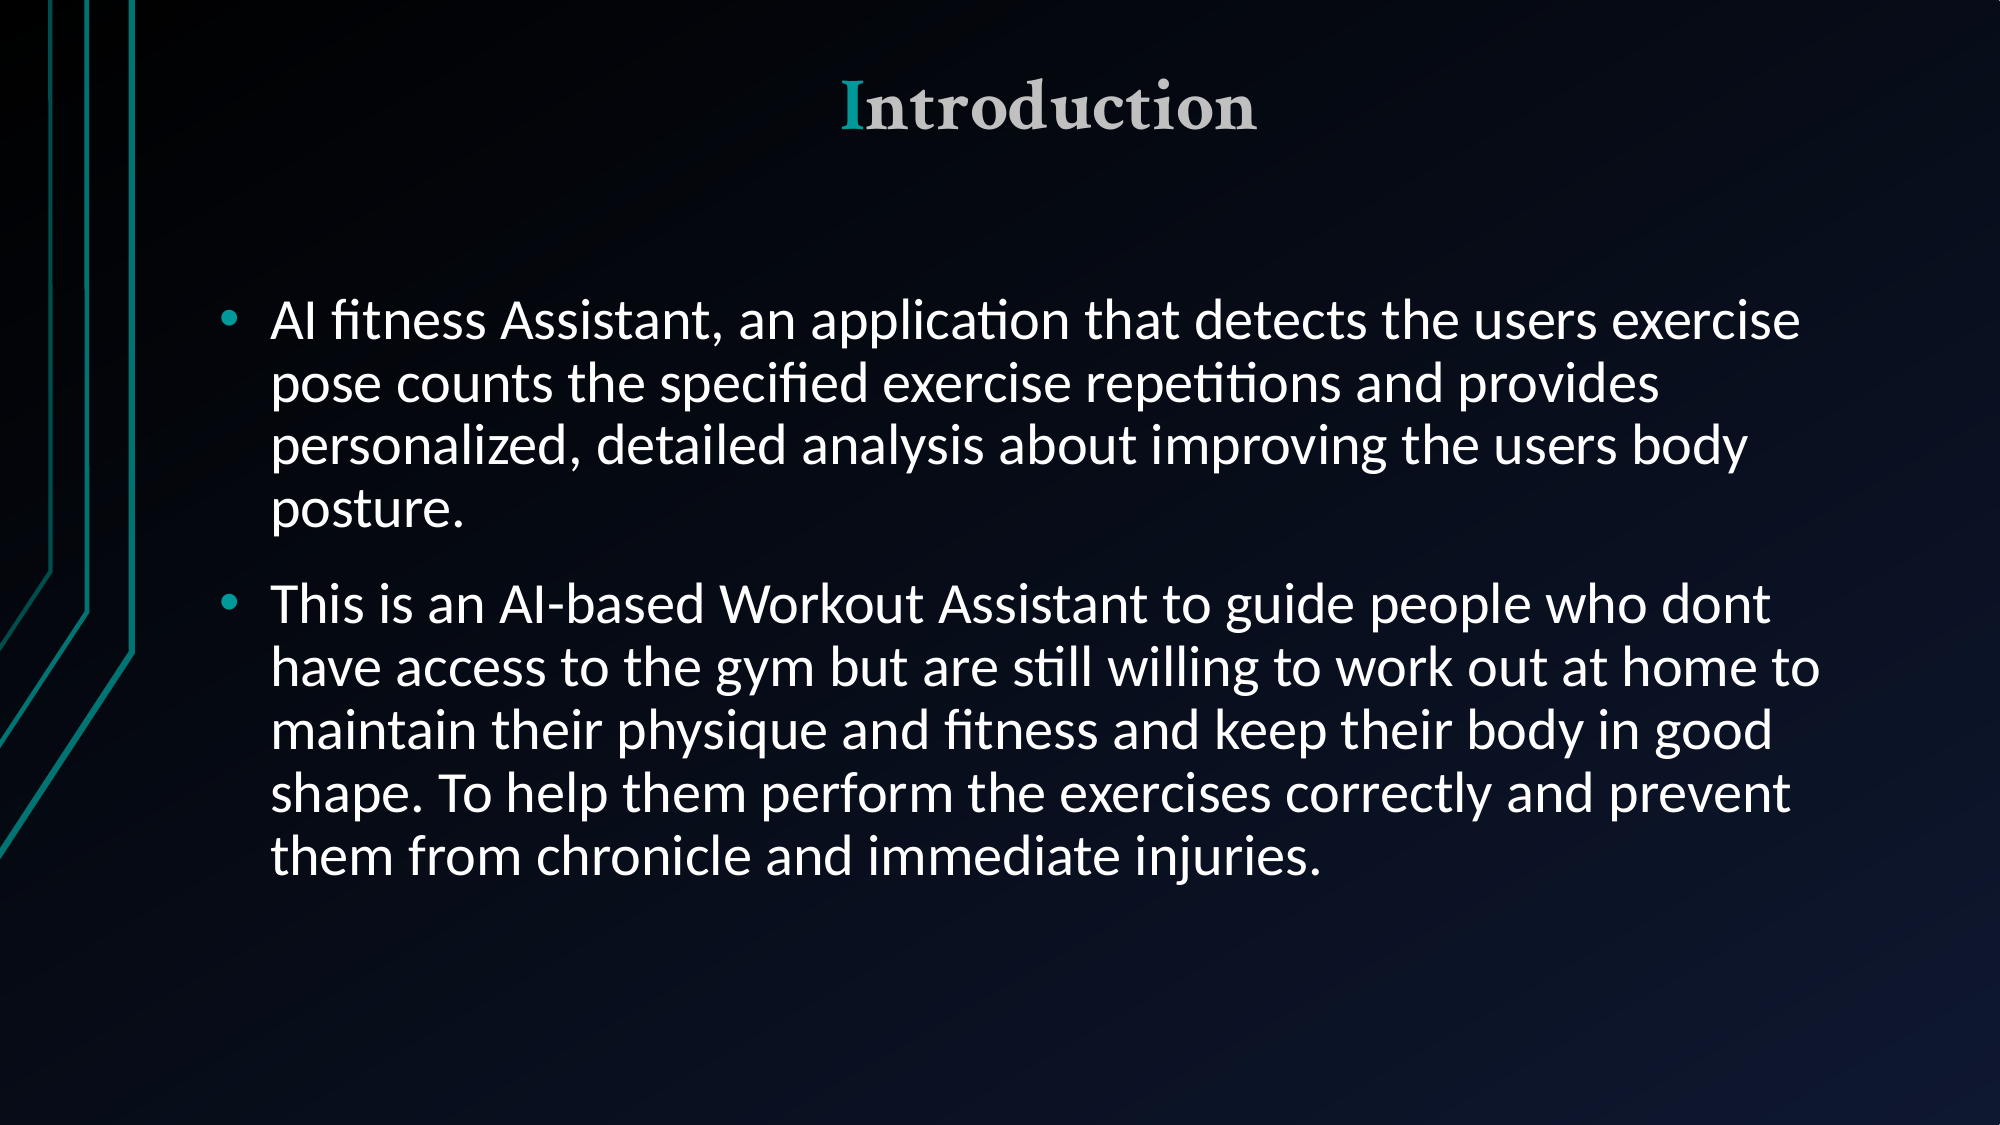

# Introduction
AI fitness Assistant, an application that detects the users exercise pose counts the specified exercise repetitions and provides personalized, detailed analysis about improving the users body posture.
This is an AI-based Workout Assistant to guide people who dont have access to the gym but are still willing to work out at home to maintain their physique and fitness and keep their body in good shape. To help them perform the exercises correctly and prevent them from chronicle and immediate injuries.